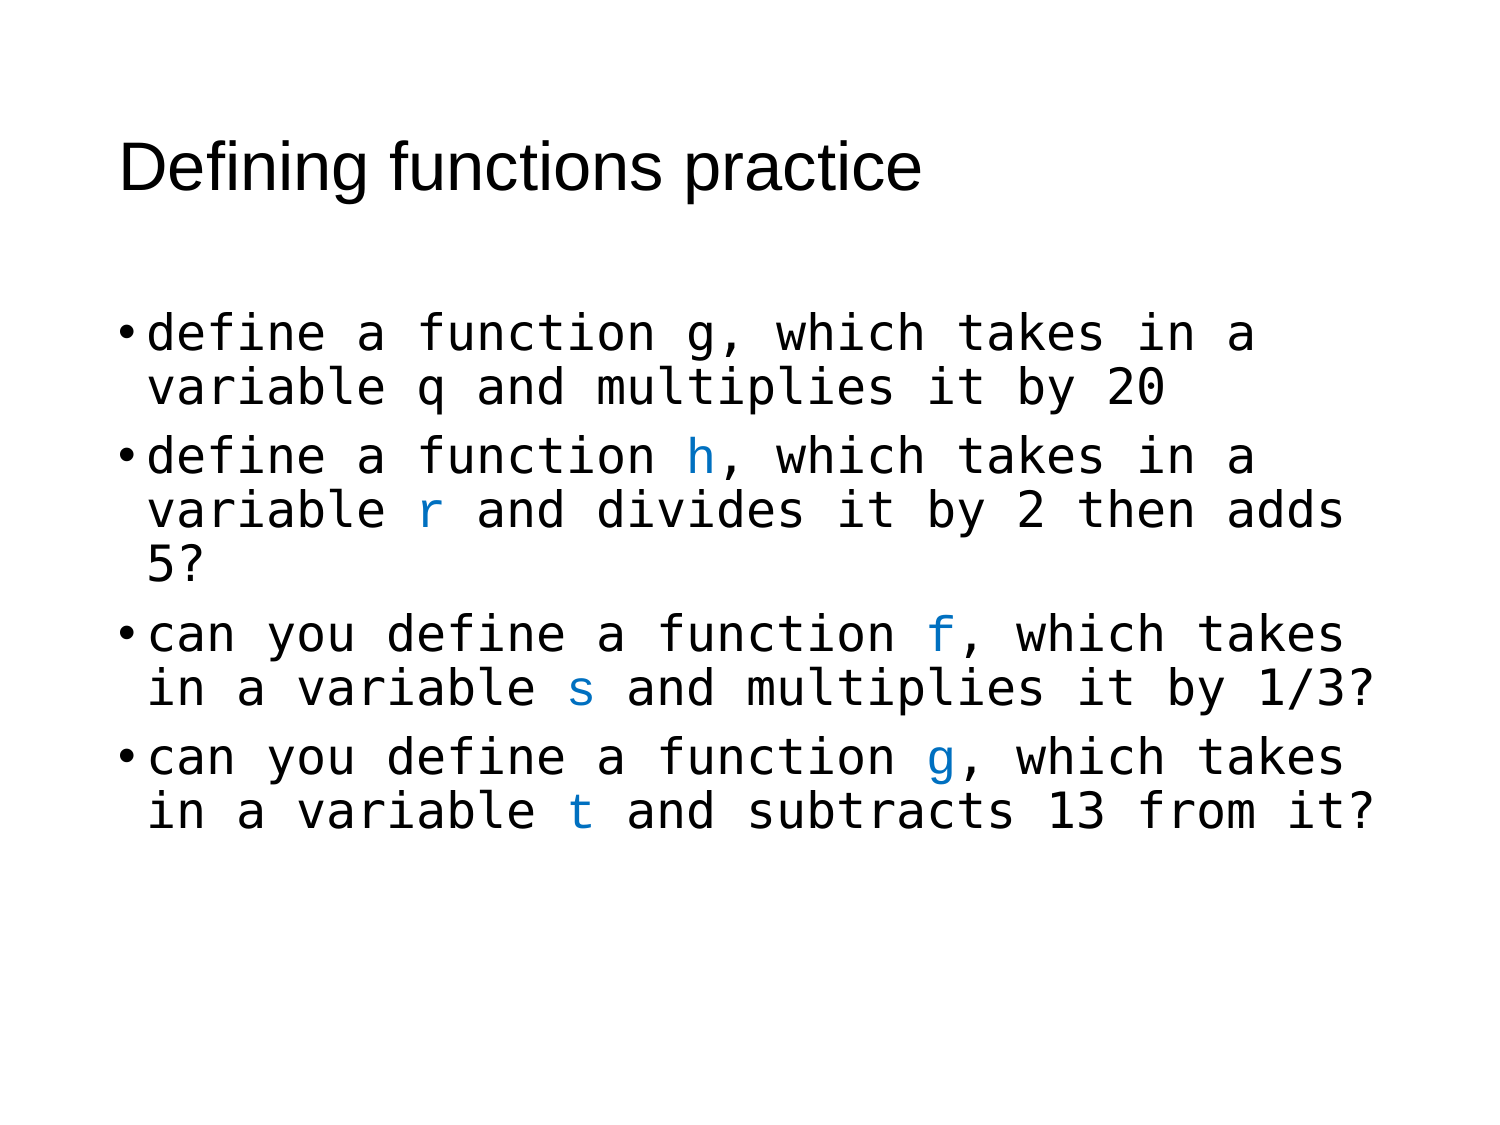

# Defining functions practice
define a function g, which takes in a variable q and multiplies it by 20
define a function h, which takes in a variable r and divides it by 2 then adds 5?
can you define a function f, which takes in a variable s and multiplies it by 1/3?
can you define a function g, which takes in a variable t and subtracts 13 from it?